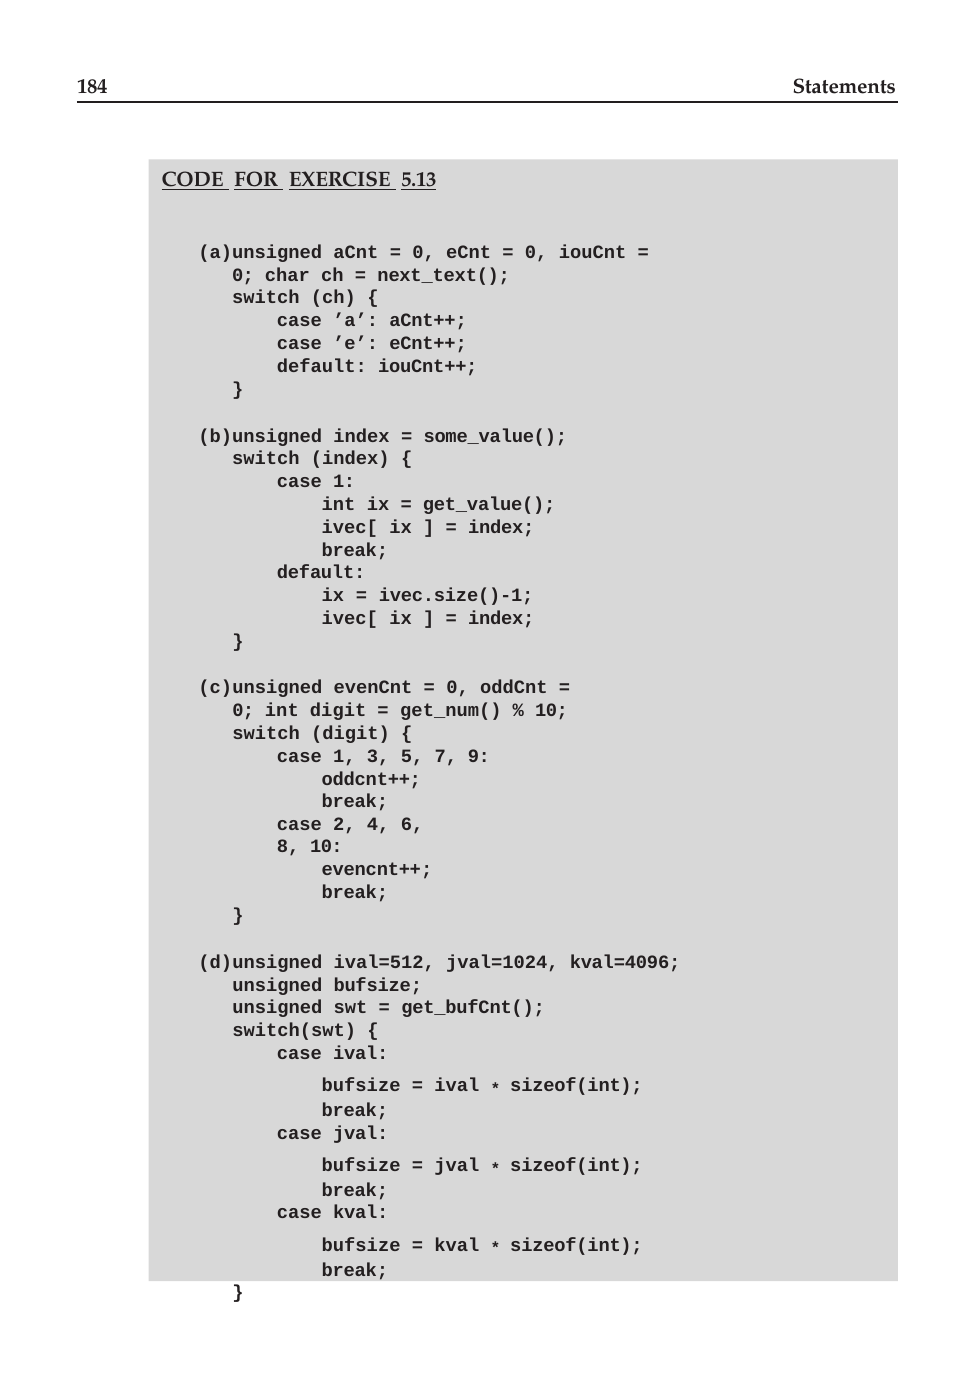

184
Statements

Code for Exercise 5.13

unsigned aCnt = 0, eCnt = 0, iouCnt = 0; char ch = next_text();
switch (ch) {
case ’a’: aCnt++;
case ’e’: eCnt++; default: iouCnt++;
}

unsigned index = some_value(); switch (index) {
case 1:
int ix = get_value(); ivec[ ix ] = index; break;
default:
ix = ivec.size()-1; ivec[ ix ] = index;
}

unsigned evenCnt = 0, oddCnt = 0; int digit = get_num() % 10; switch (digit) {
case 1, 3, 5, 7, 9:
oddcnt++; break;
case 2, 4, 6, 8, 10:
evencnt++; break;
}

unsigned ival=512, jval=1024, kval=4096; unsigned bufsize;
unsigned swt = get_bufCnt(); switch(swt) {
case ival:
bufsize = ival * sizeof(int); break;
case jval:
bufsize = jval * sizeof(int); break;
case kval:
bufsize = kval * sizeof(int); break;
}